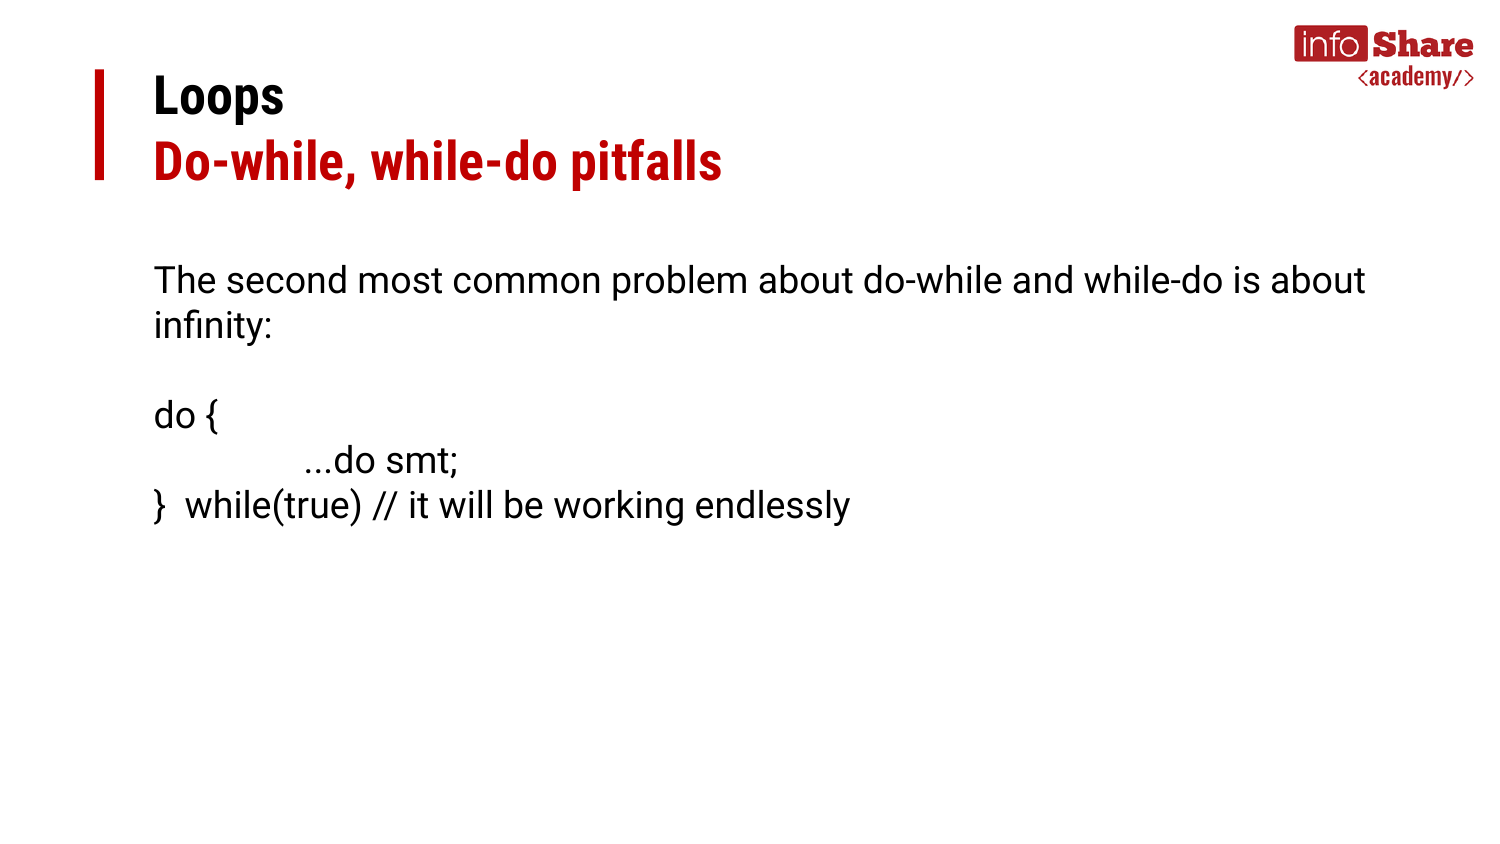

# Loops
Do-while, while-do pitfalls
The second most common problem about do-while and while-do is about infinity:
do {
	...do smt;
}  while(true) // it will be working endlessly